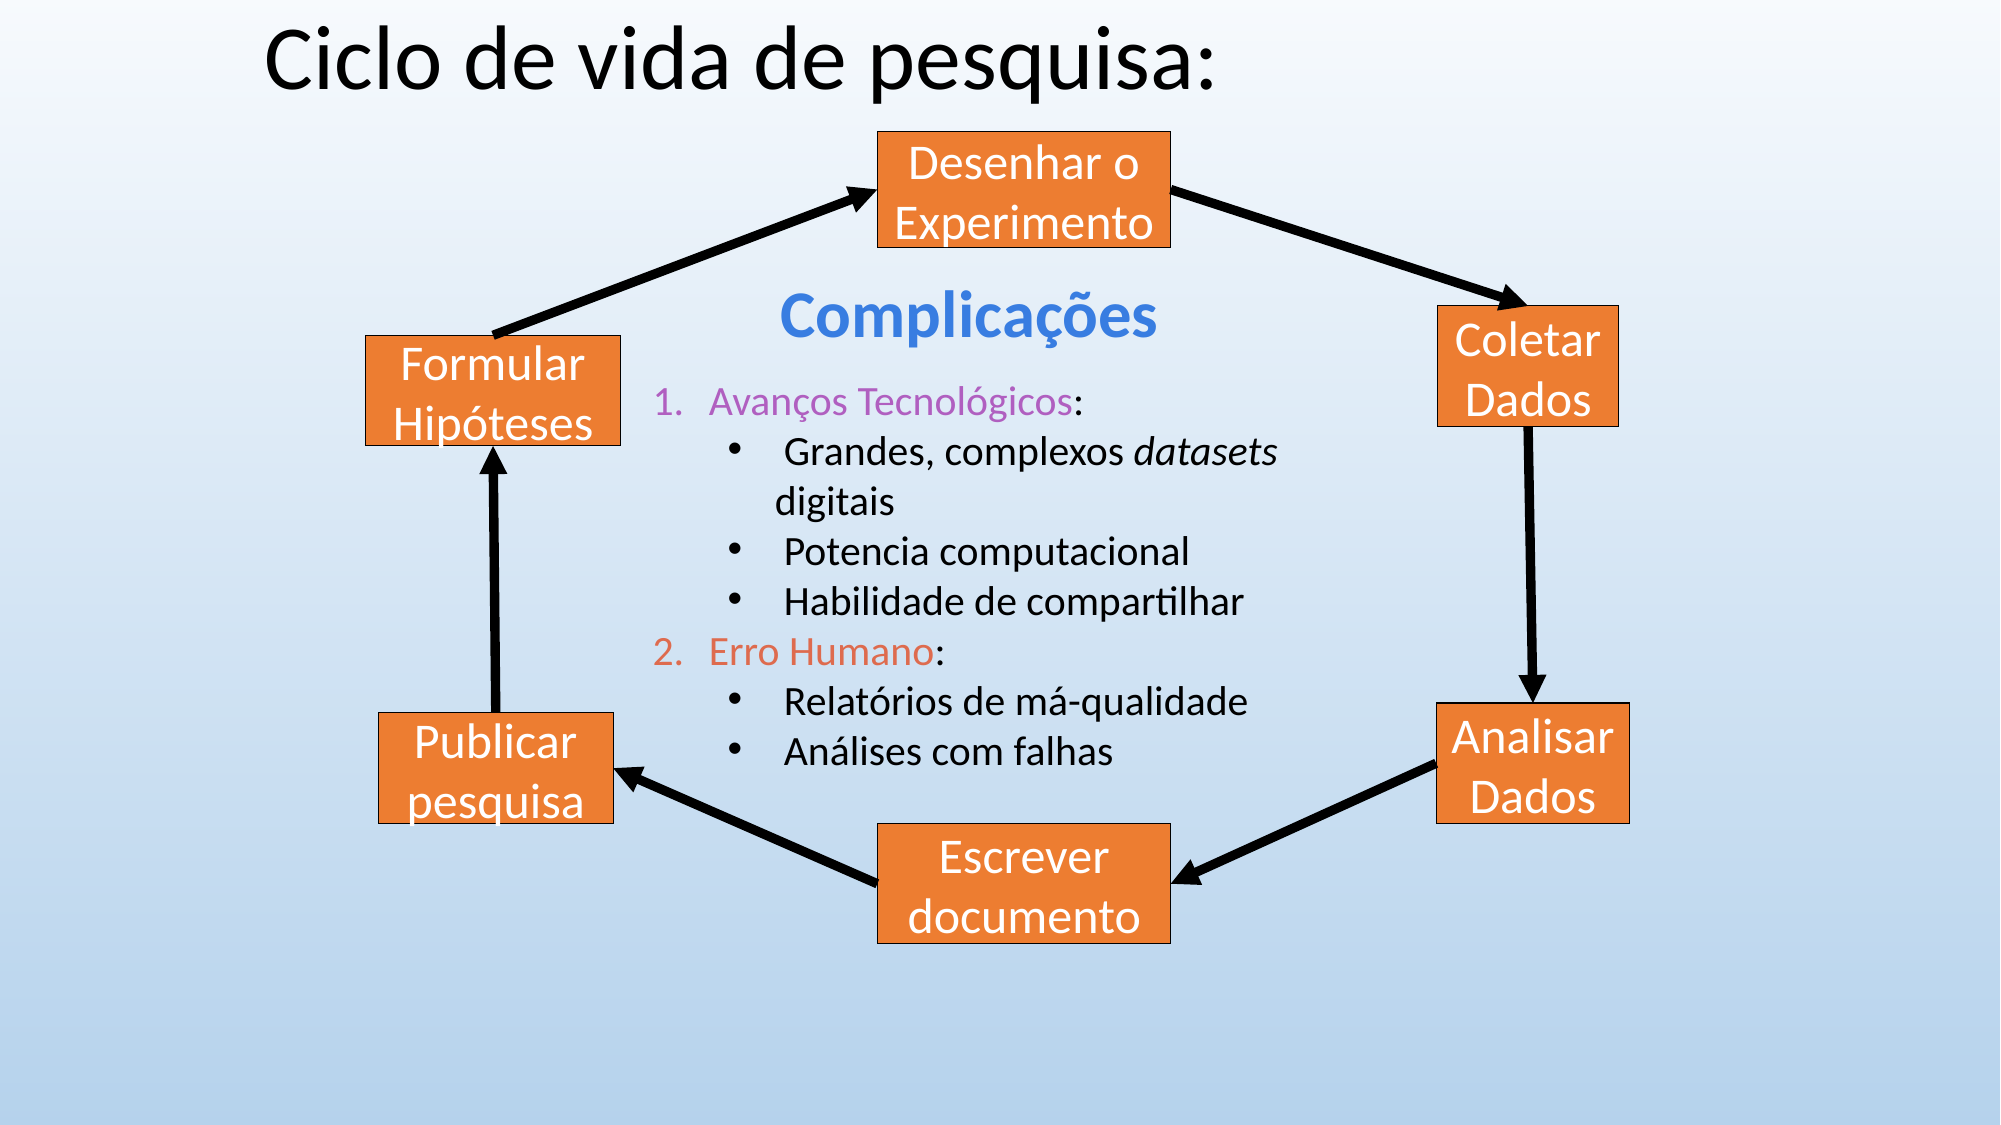

Ciclo de vida de pesquisa:
Desenhar o Experimento
Complicações
Avanços Tecnológicos:
Grandes, complexos datasets
     digitais
Potencia computacional
Habilidade de compartilhar
Erro Humano:
Relatórios de má-qualidade
Análises com falhas
Coletar Dados
Formular
Hipóteses
Analisar Dados
Publicar pesquisa
Escrever documento